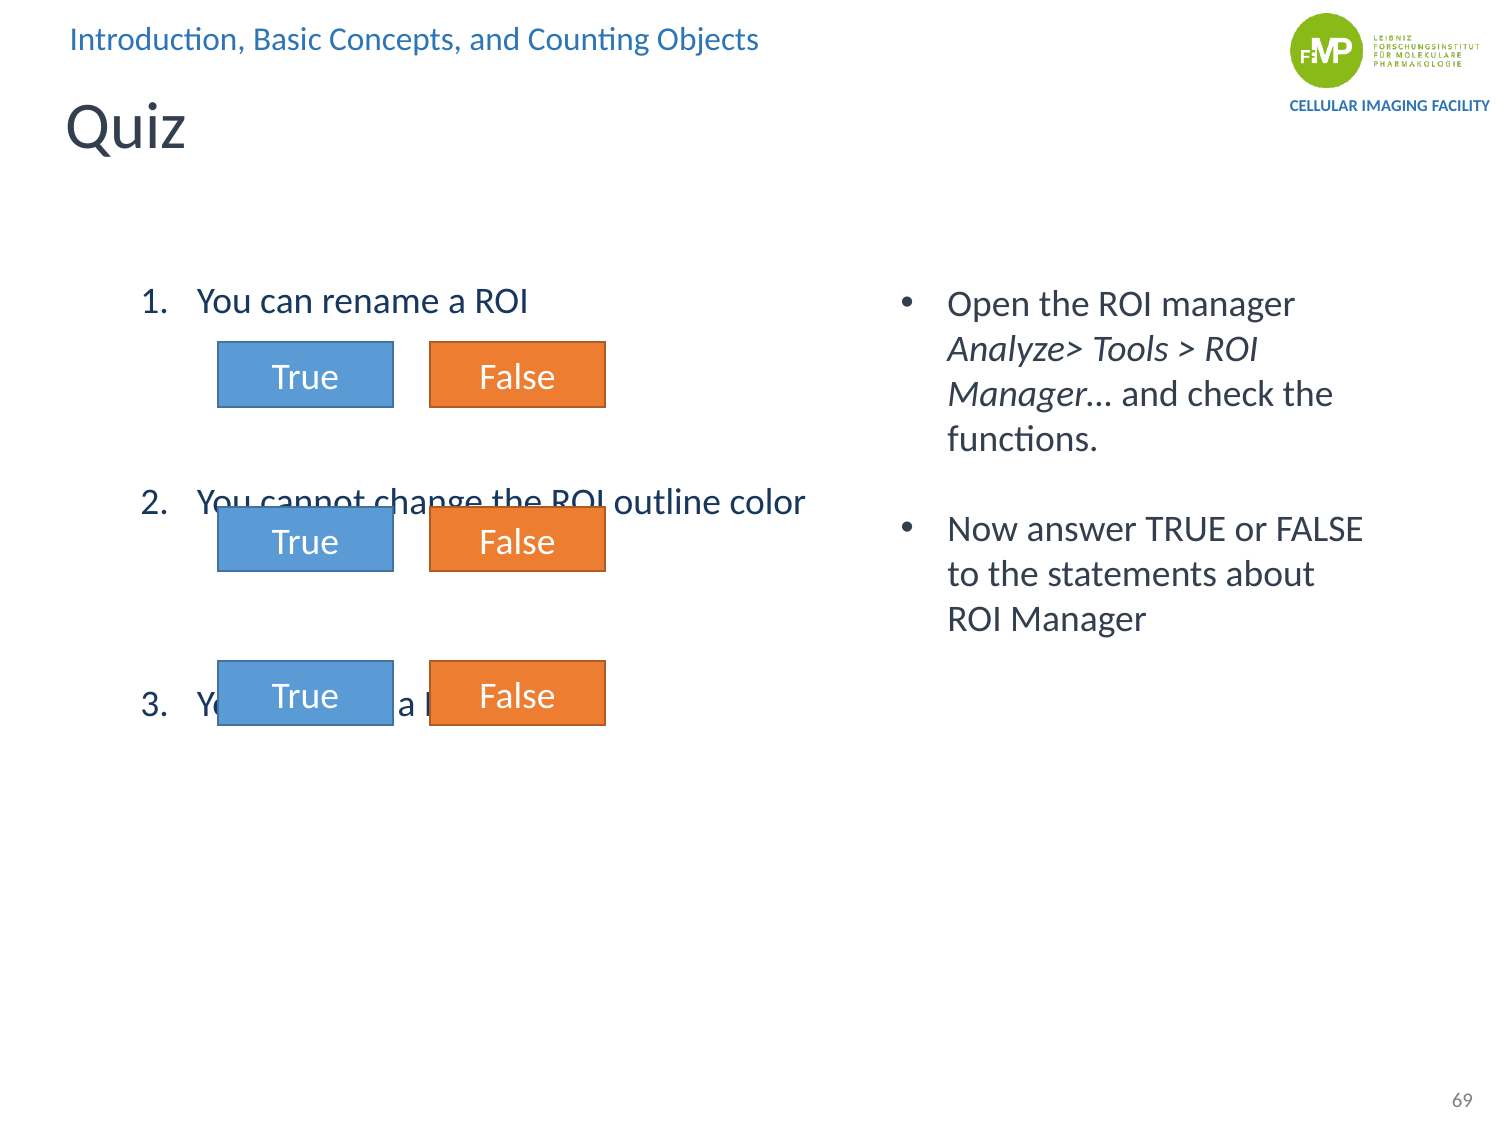

# Quiz

You can rename a ROI

You cannot change the ROI outline color

You can save a ROI as a file

Open the ROI manager Analyze> Tools > ROI Manager… and check the functions.

Now answer TRUE or FALSE to the statements about ROI Manager

True
False
True
False
True
False